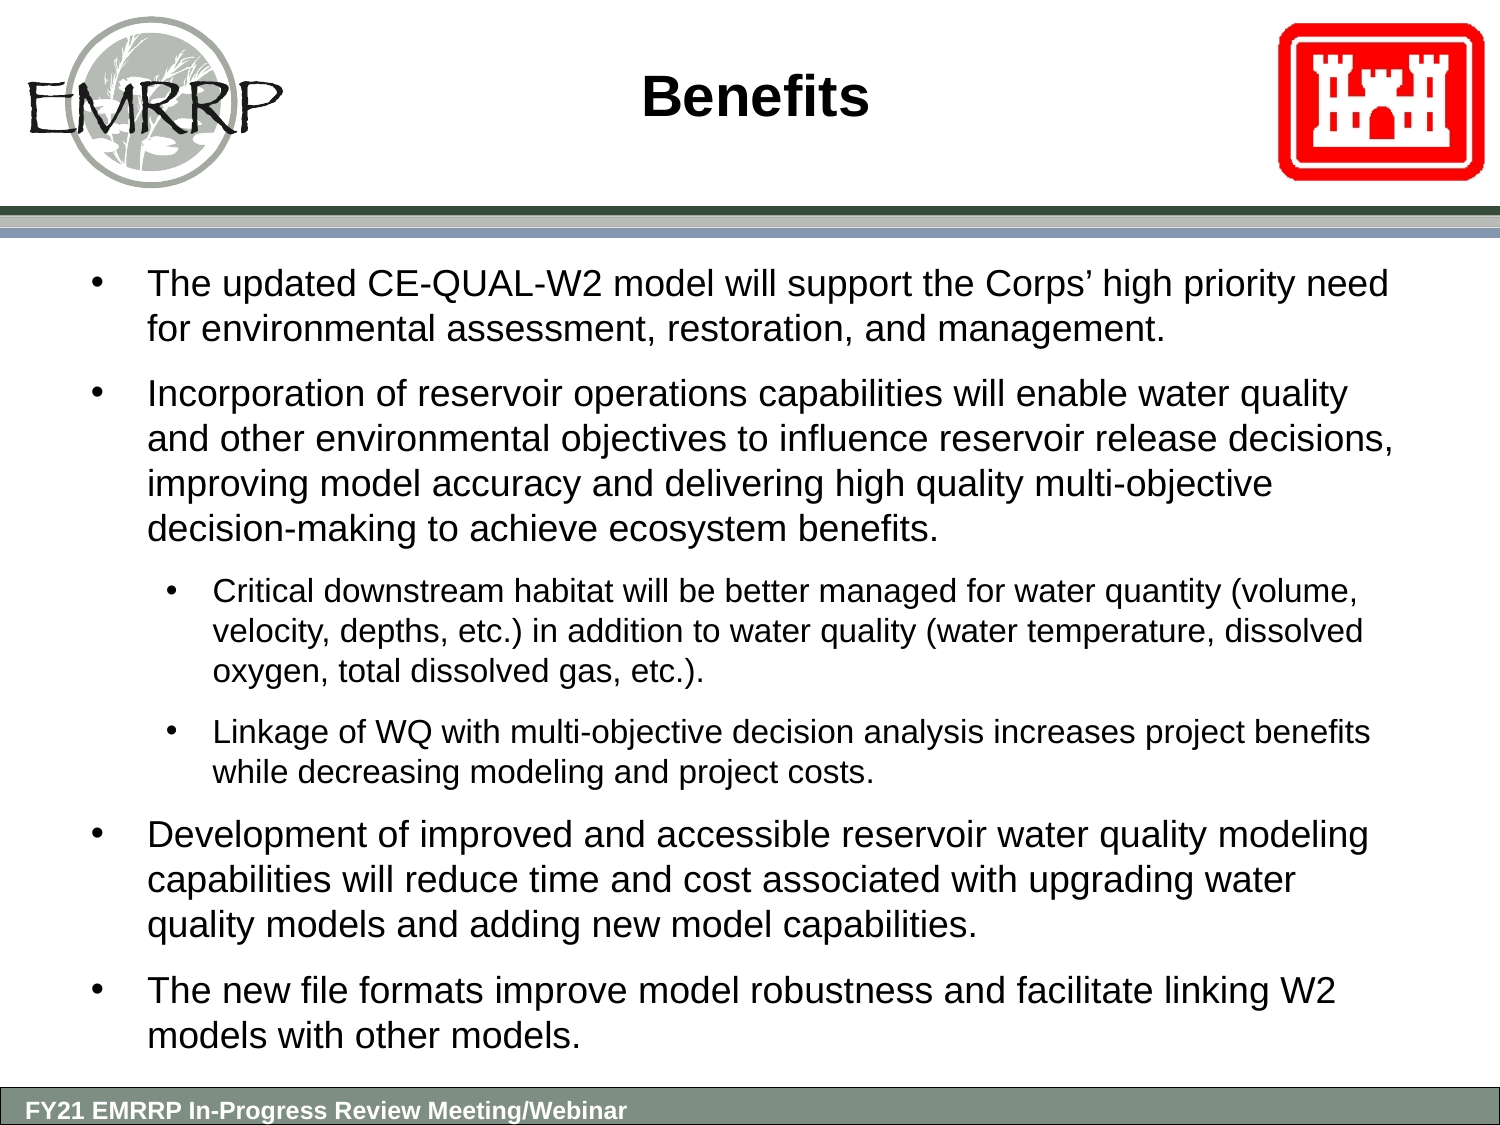

# Benefits
The updated CE-QUAL-W2 model will support the Corps’ high priority need for environmental assessment, restoration, and management.
Incorporation of reservoir operations capabilities will enable water quality and other environmental objectives to influence reservoir release decisions, improving model accuracy and delivering high quality multi-objective decision-making to achieve ecosystem benefits.
Critical downstream habitat will be better managed for water quantity (volume, velocity, depths, etc.) in addition to water quality (water temperature, dissolved oxygen, total dissolved gas, etc.).
Linkage of WQ with multi-objective decision analysis increases project benefits while decreasing modeling and project costs.
Development of improved and accessible reservoir water quality modeling capabilities will reduce time and cost associated with upgrading water quality models and adding new model capabilities.
The new file formats improve model robustness and facilitate linking W2 models with other models.